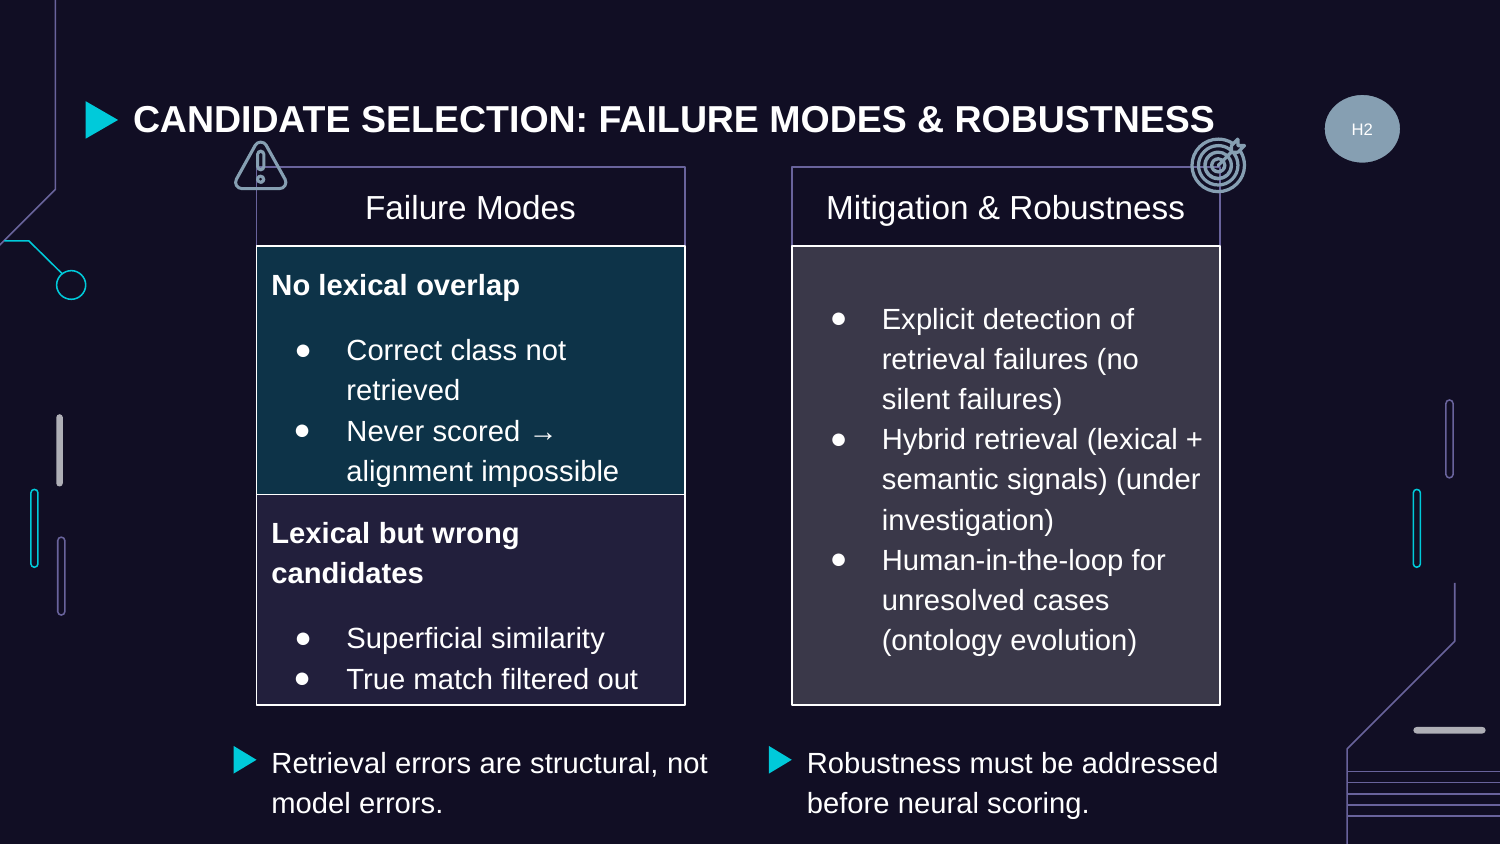

# CANDIDATE SELECTION: FAILURE MODES & ROBUSTNESS
H2

Failure Modes
Mitigation & Robustness
No lexical overlap
Correct class not retrieved
Never scored → alignment impossible

Explicit detection of retrieval failures (no silent failures)
Hybrid retrieval (lexical + semantic signals) (under investigation)
Human-in-the-loop for unresolved cases (ontology evolution)
Lexical but wrong candidates
Superficial similarity
True match filtered out
Retrieval errors are structural, not model errors.
Robustness must be addressed before neural scoring.